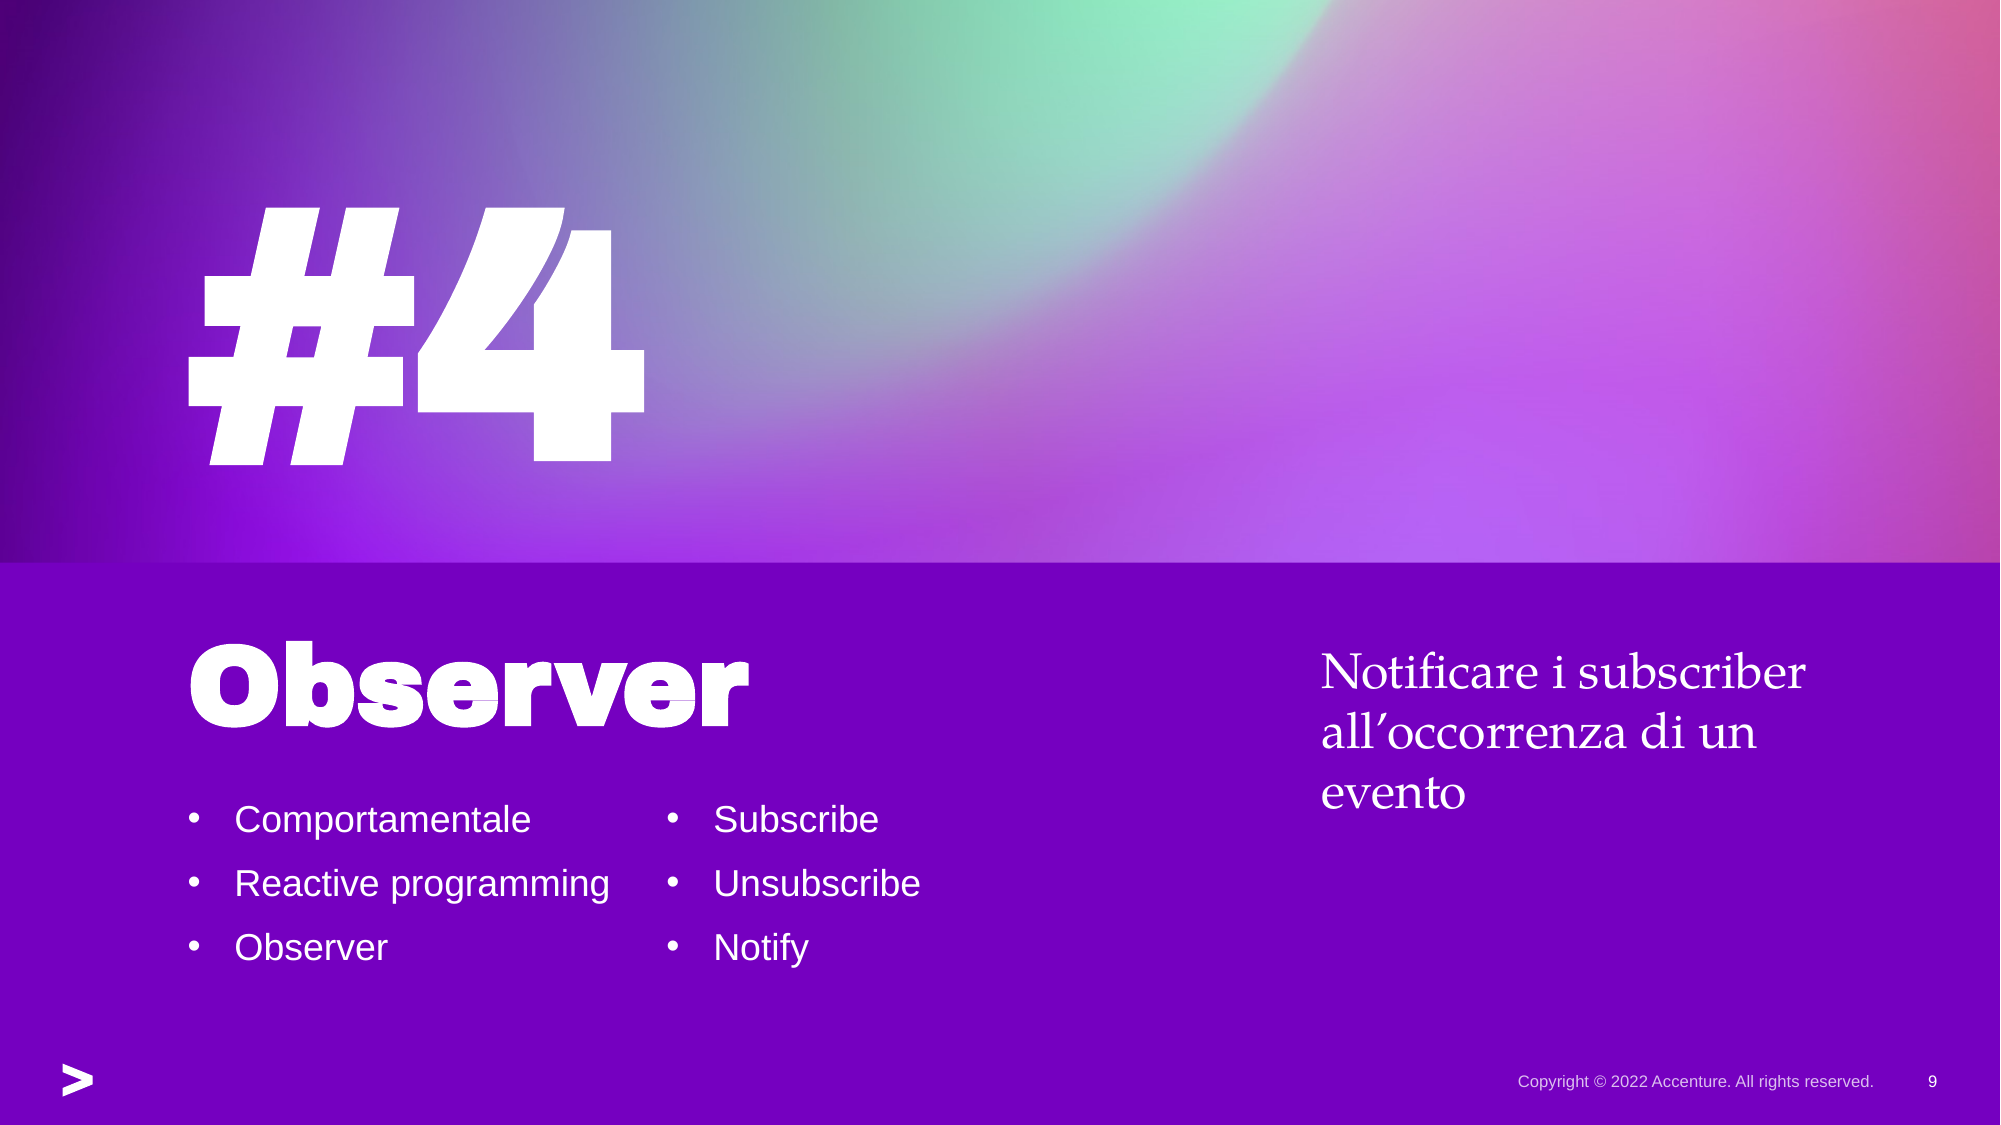

#4
Notificare i subscriber all’occorrenza di un evento
# Observer
Comportamentale
Subscribe
Reactive programming
Unsubscribe
Observer
Notify
Copyright © 2022 Accenture. All rights reserved.
9